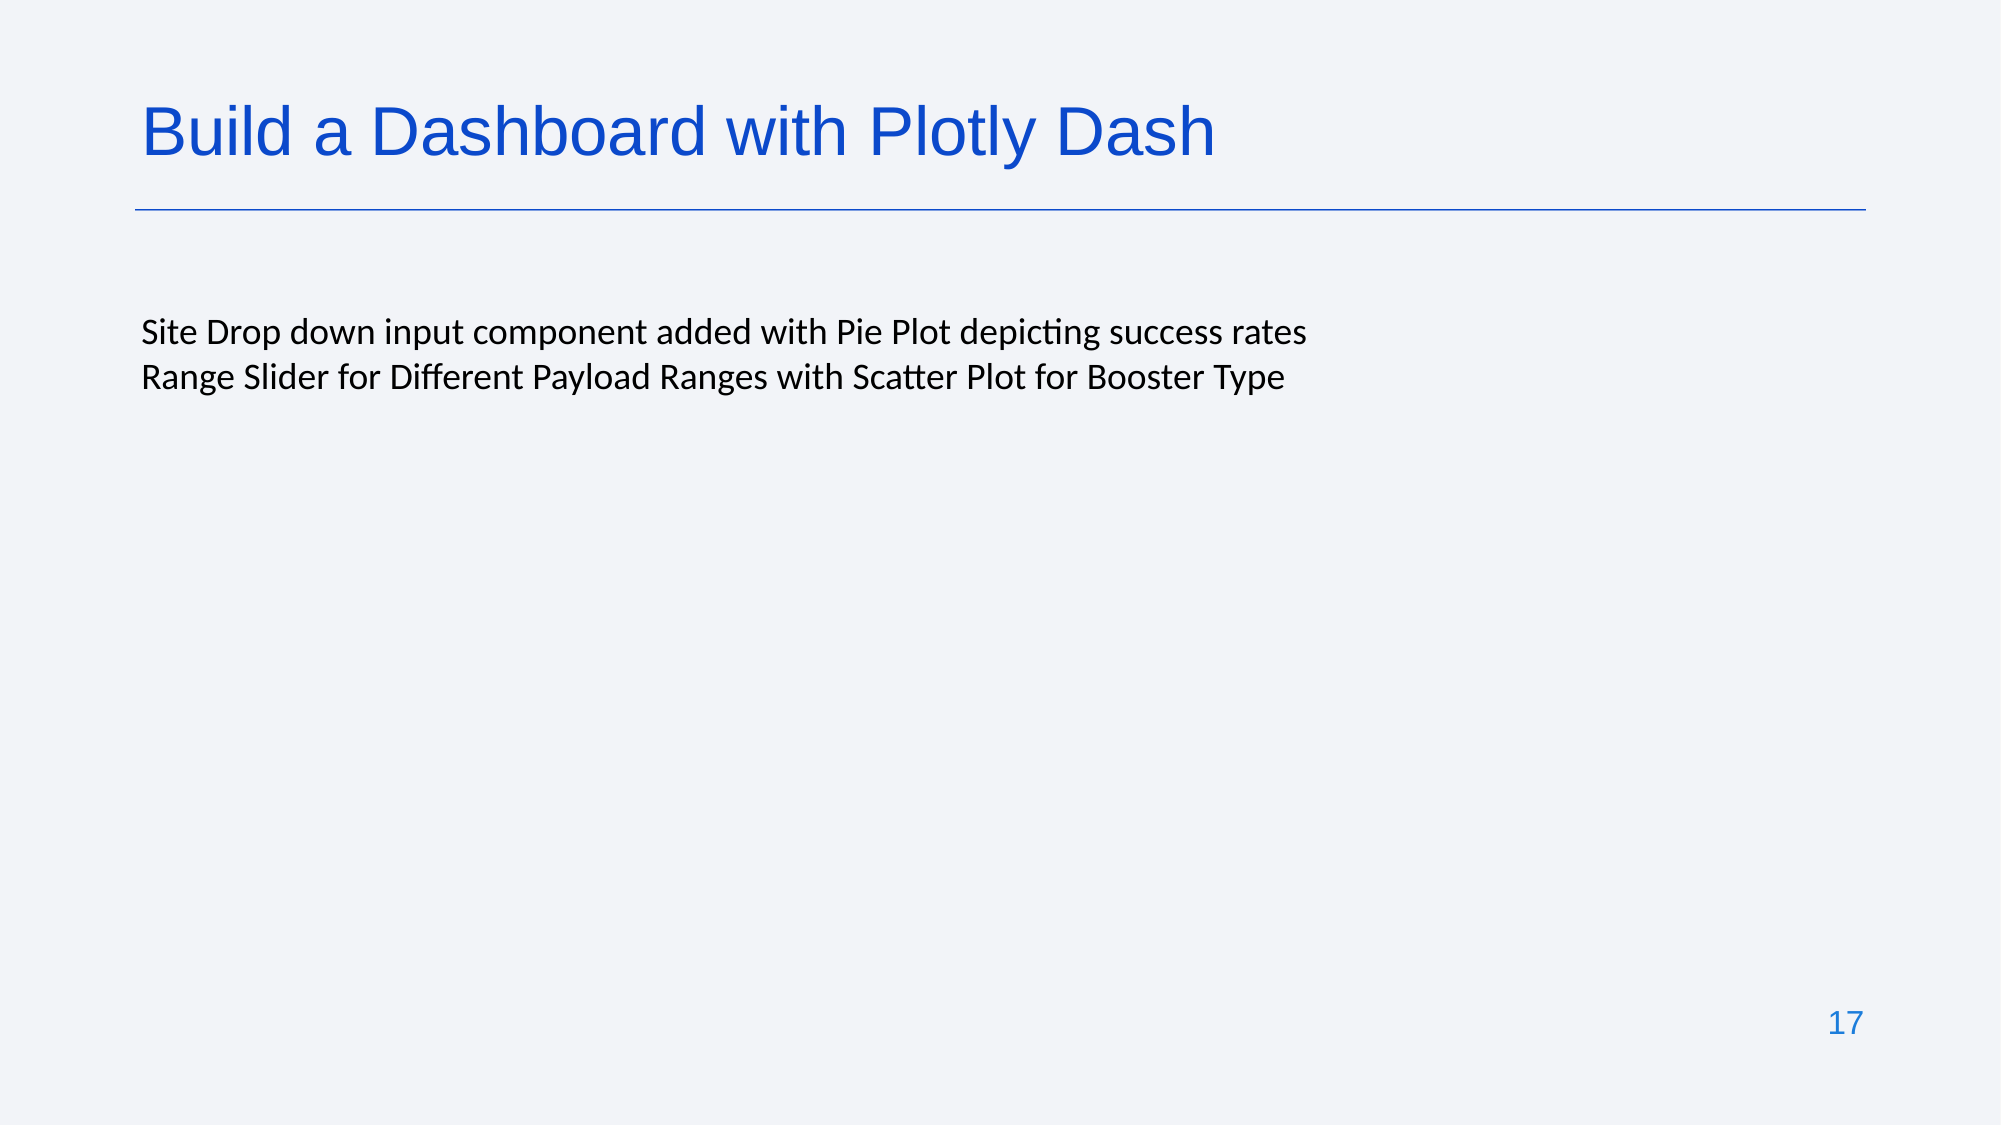

Build a Dashboard with Plotly Dash
Site Drop down input component added with Pie Plot depicting success rates
Range Slider for Different Payload Ranges with Scatter Plot for Booster Type

17